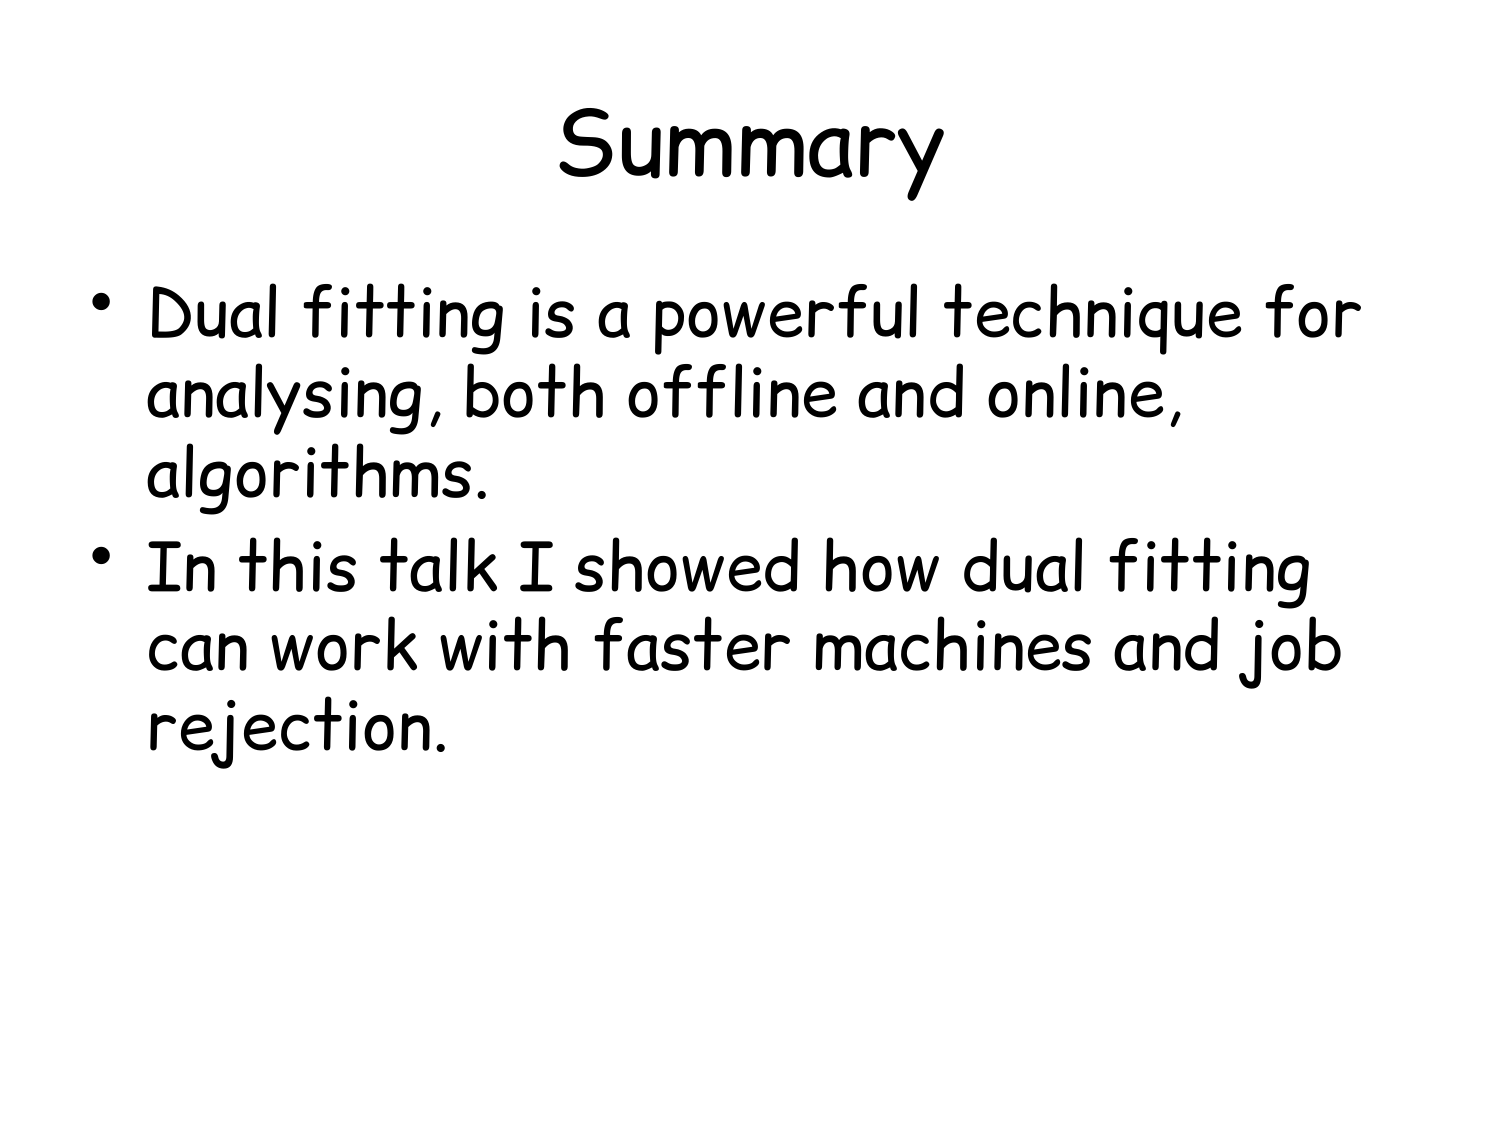

# Summary
Dual fitting is a powerful technique for analysing, both offline and online, algorithms.
In this talk I showed how dual fitting can work with faster machines and job rejection.